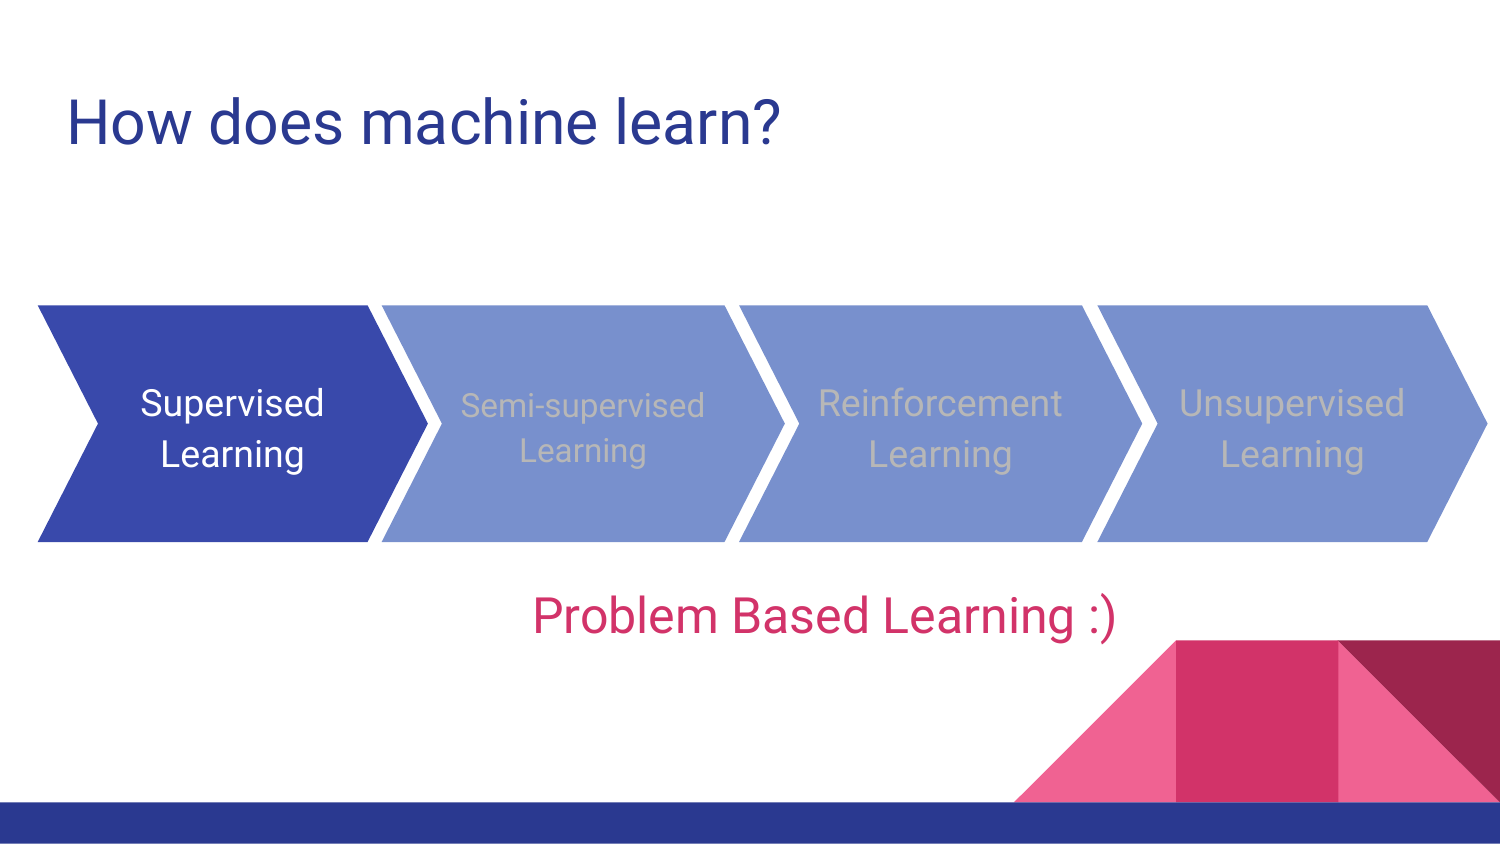

# How does machine learn?
Supervised Learning
Semi-supervised Learning
Reinforcement Learning
Unsupervised Learning
Problem Based Learning :)